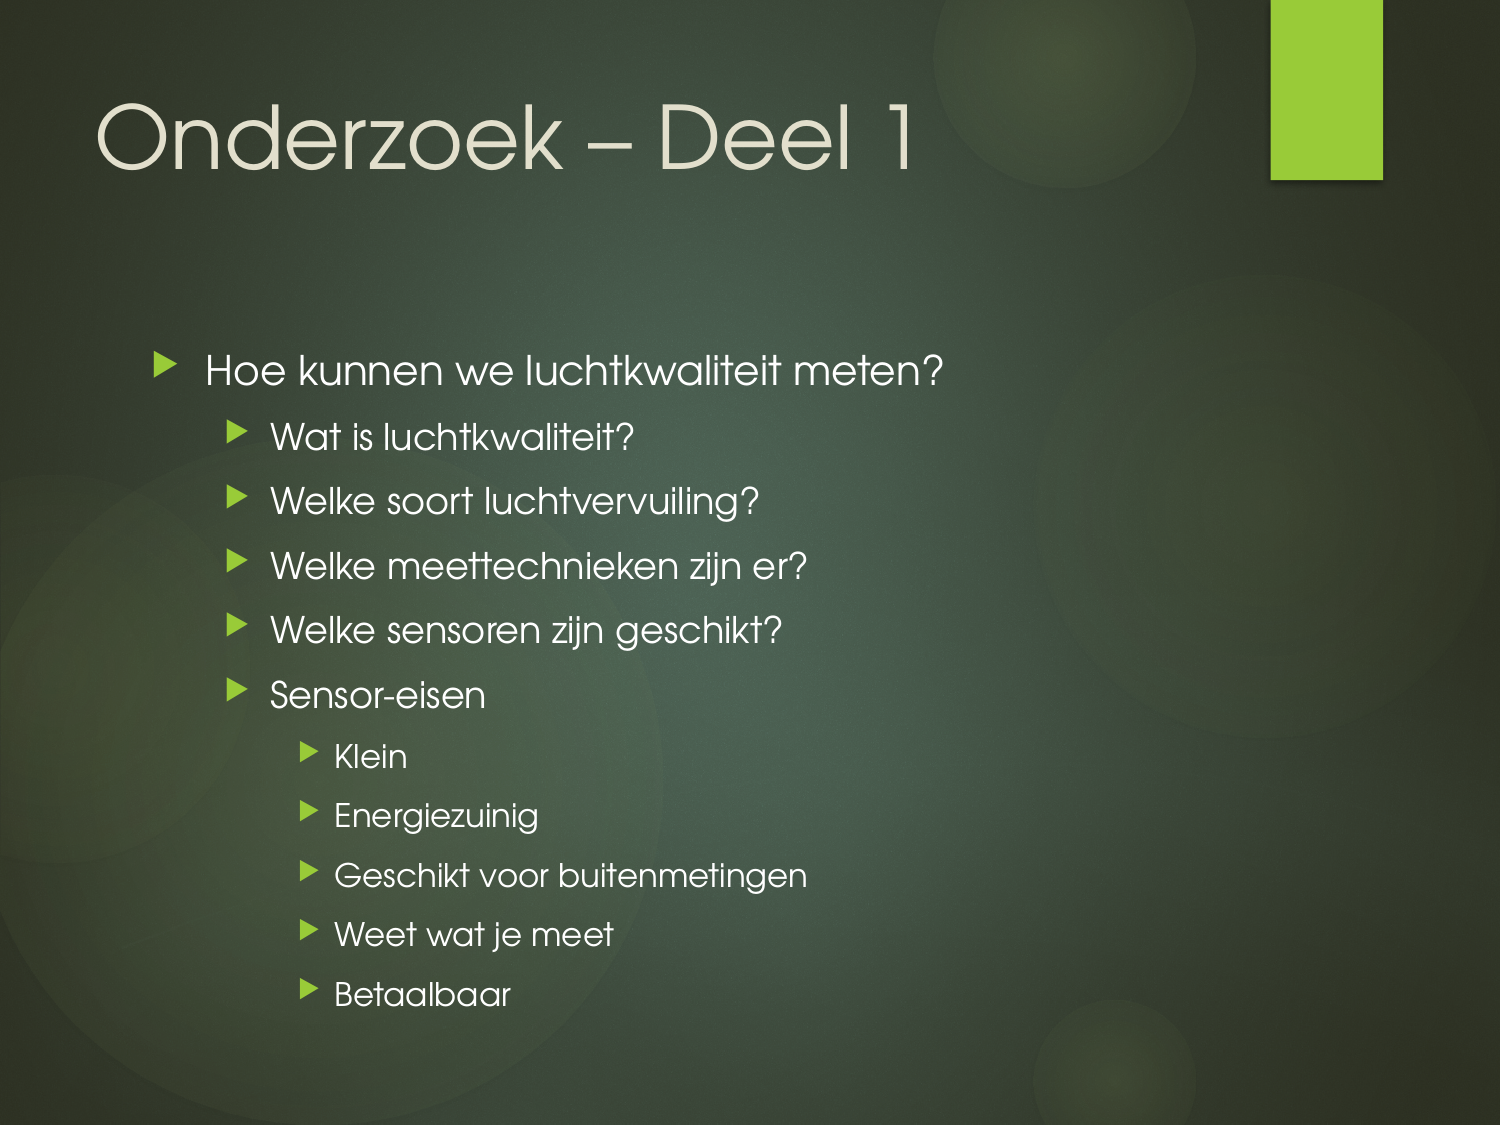

# Onderzoek – Deel 1
Hoe kunnen we luchtkwaliteit meten?
Wat is luchtkwaliteit?
Welke soort luchtvervuiling?
Welke meettechnieken zijn er?
Welke sensoren zijn geschikt?
Sensor-eisen
Klein
Energiezuinig
Geschikt voor buitenmetingen
Weet wat je meet
Betaalbaar